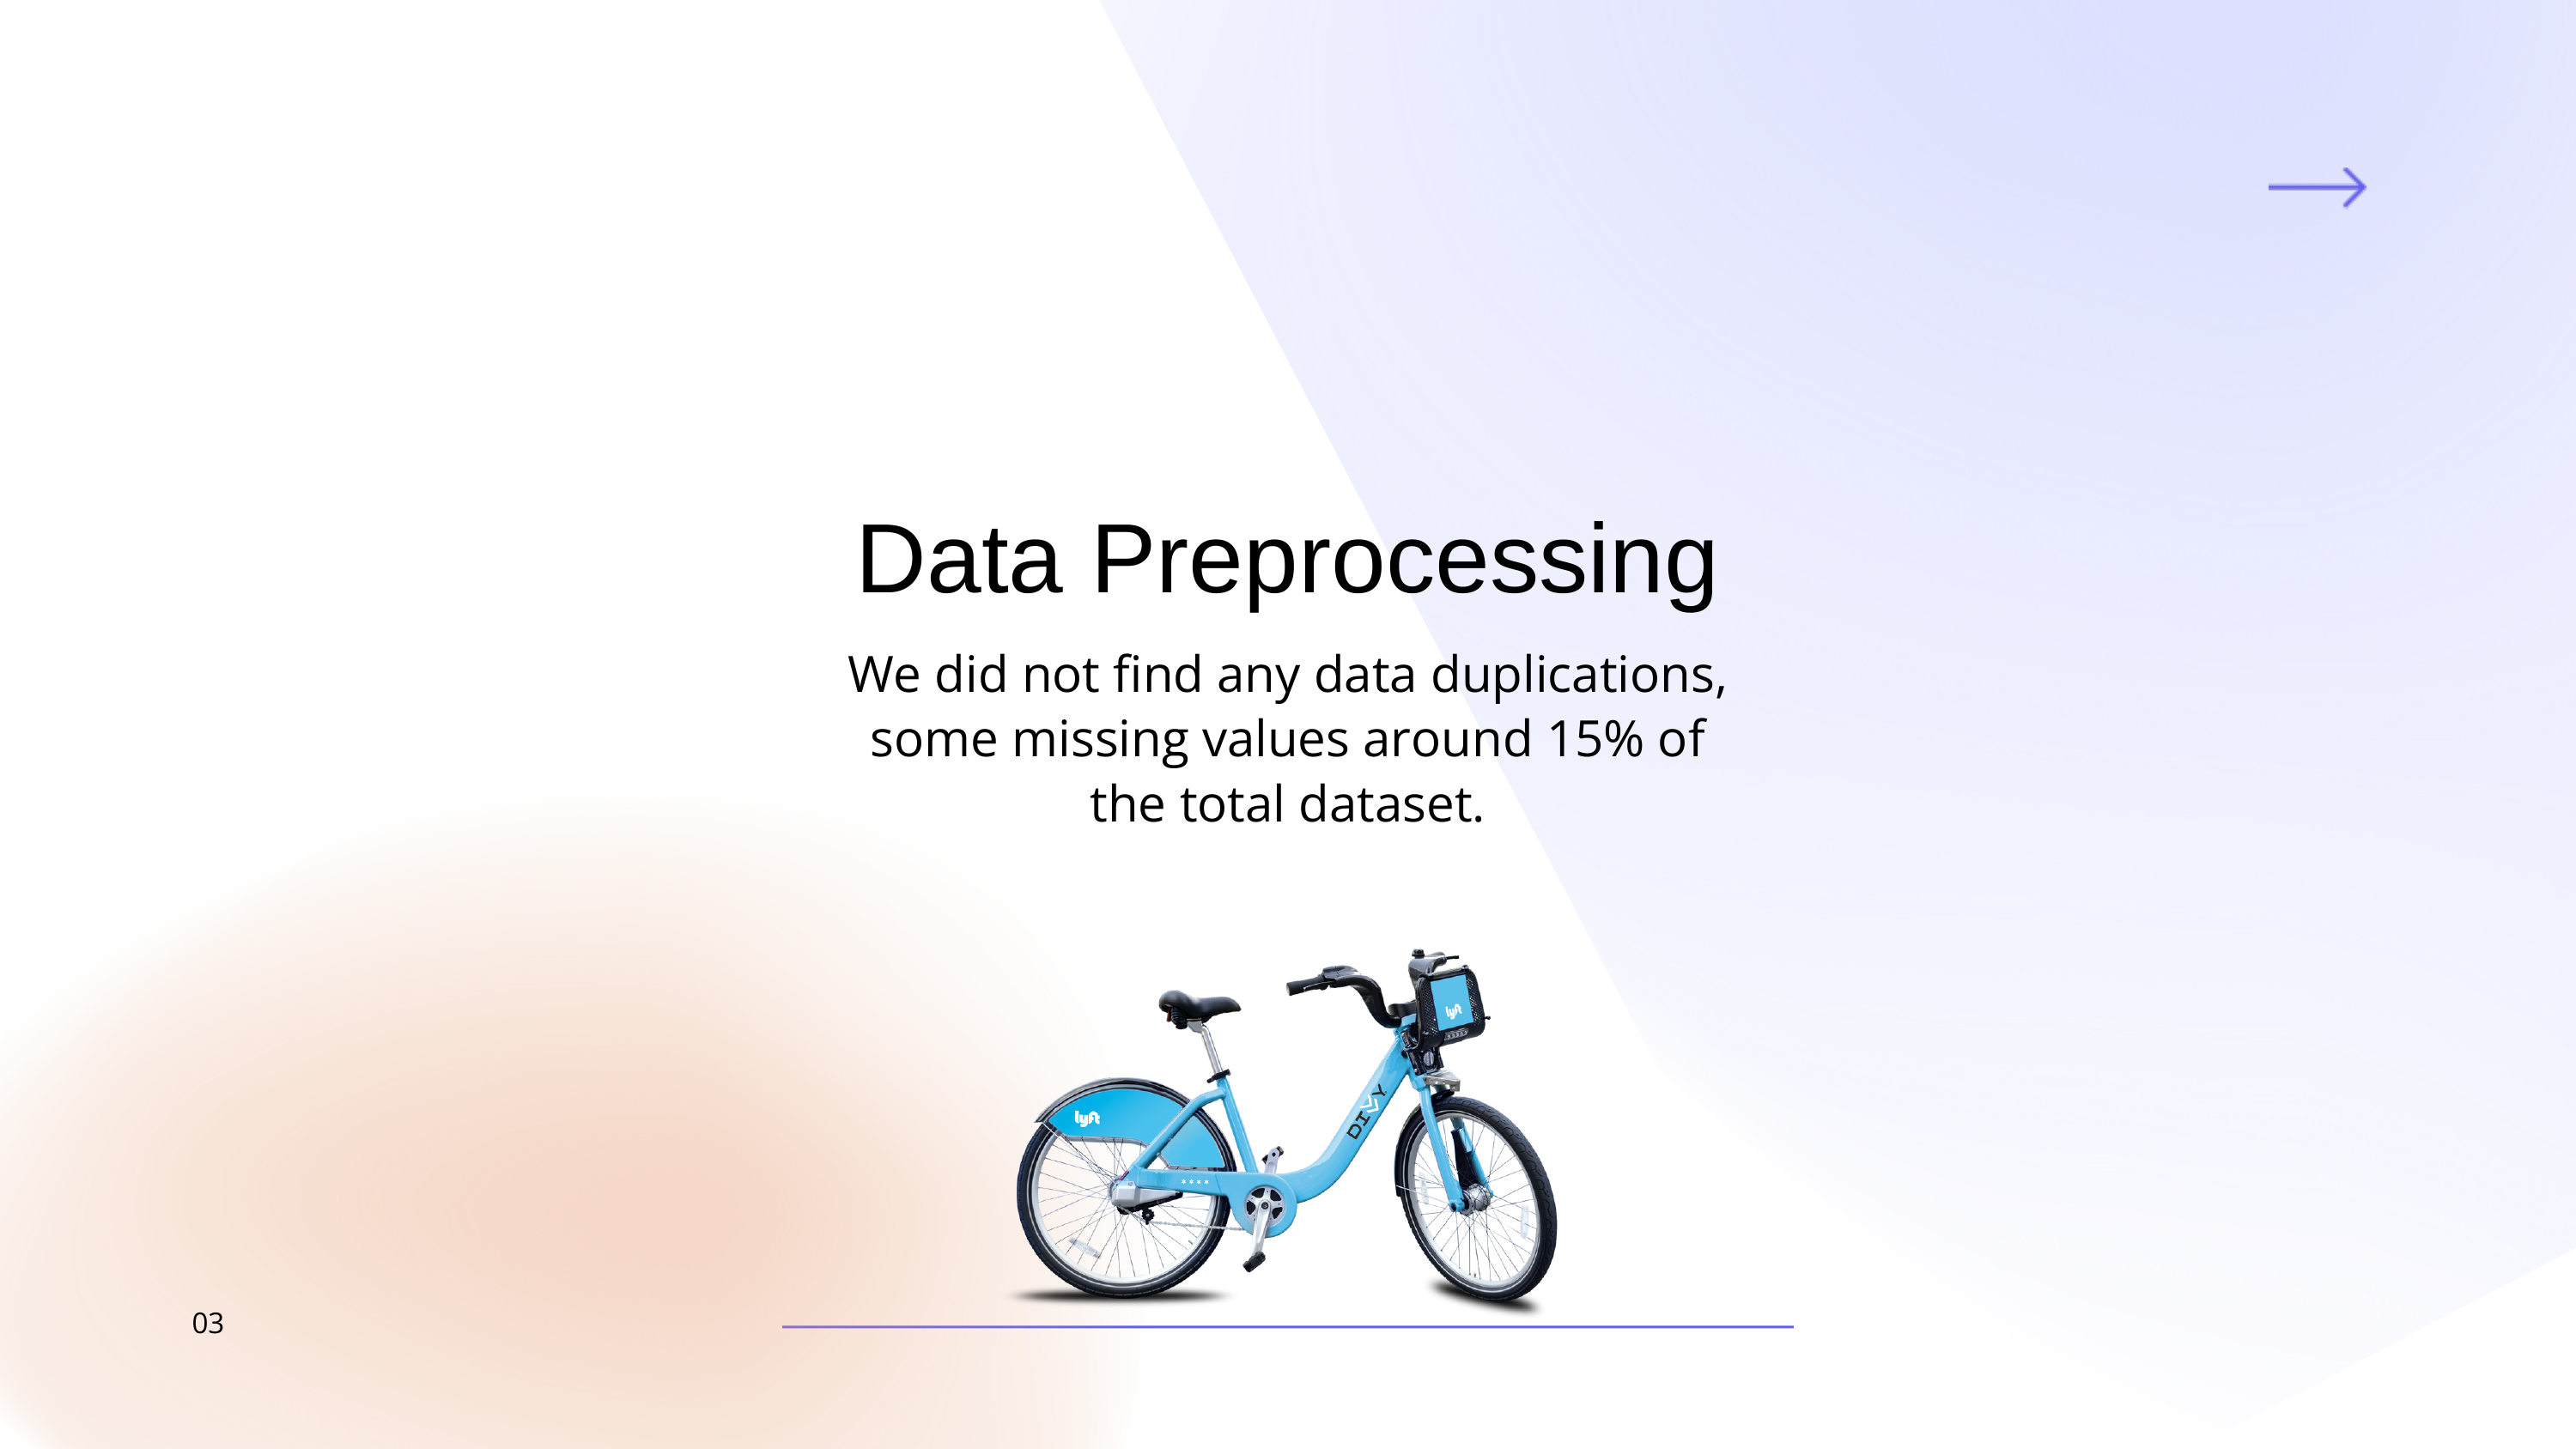

Data Preprocessing
We did not find any data duplications, some missing values around 15% of the total dataset.

03